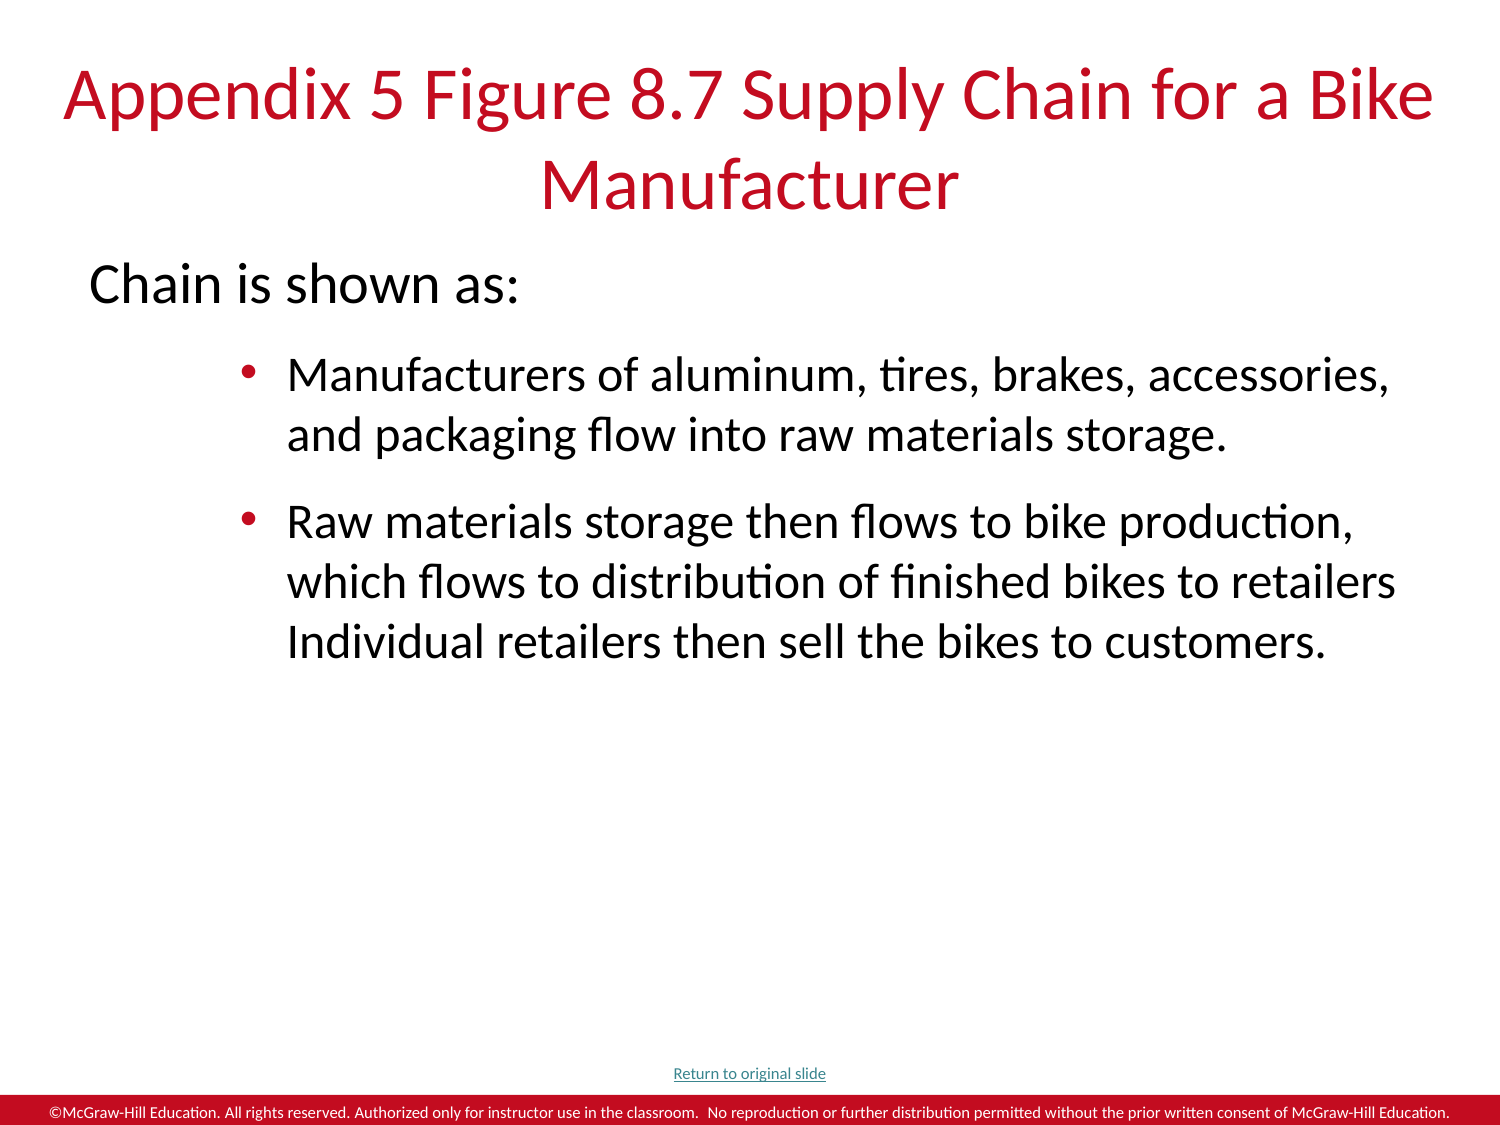

# Appendix 5 Figure 8.7 Supply Chain for a Bike Manufacturer
Chain is shown as:
Manufacturers of aluminum, tires, brakes, accessories, and packaging flow into raw materials storage.
Raw materials storage then flows to bike production, which flows to distribution of finished bikes to retailers Individual retailers then sell the bikes to customers.
Return to original slide